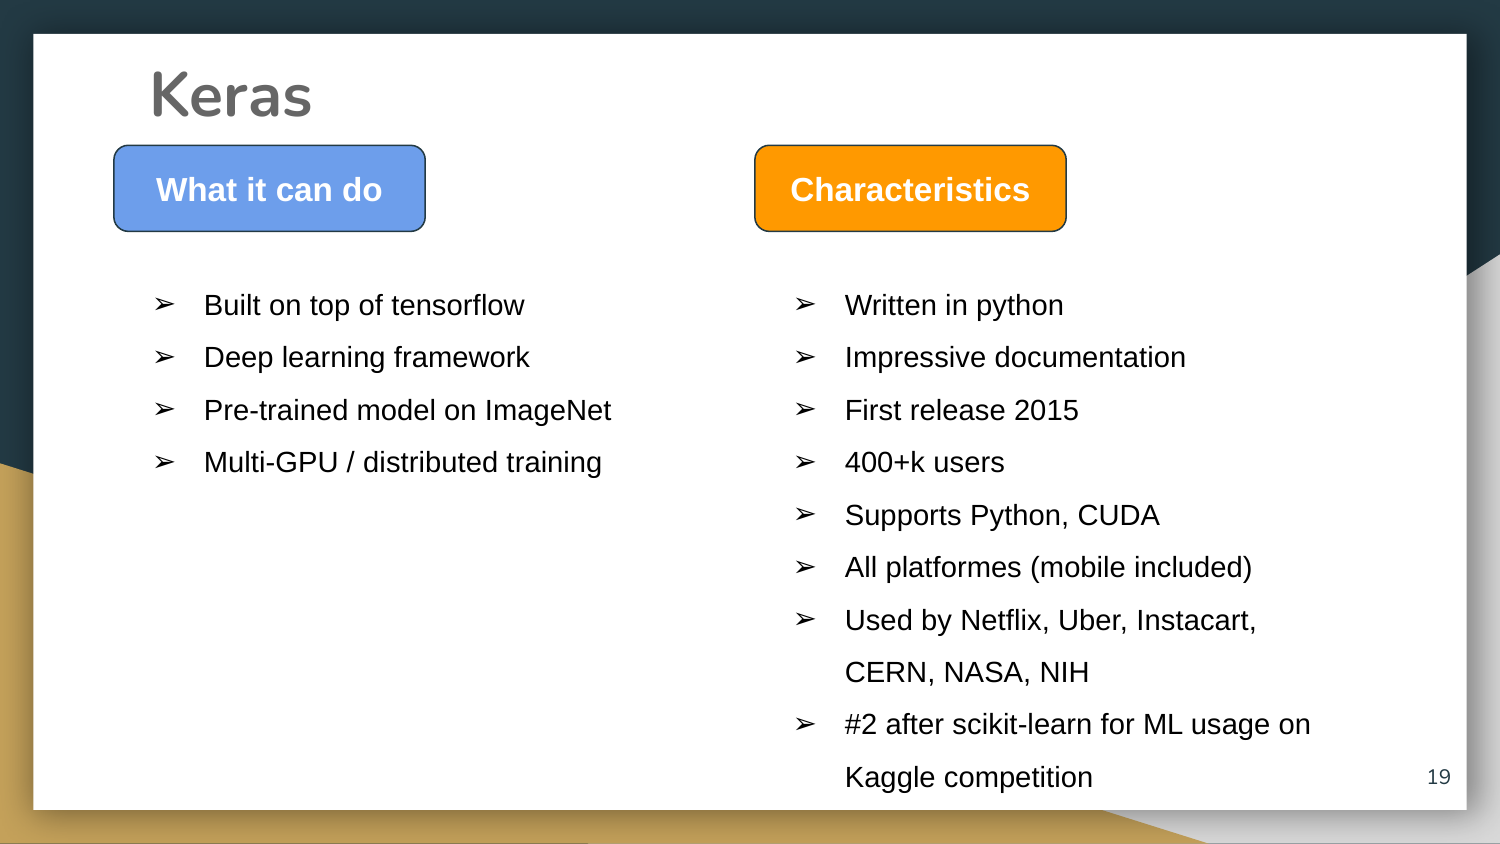

# Keras
What it can do
Characteristics
Built on top of tensorflow
Deep learning framework
Pre-trained model on ImageNet
Multi-GPU / distributed training
Written in python
Impressive documentation
First release 2015
400+k users
Supports Python, CUDA
All platformes (mobile included)
Used by Netflix, Uber, Instacart, CERN, NASA, NIH
#2 after scikit-learn for ML usage on Kaggle competition
19